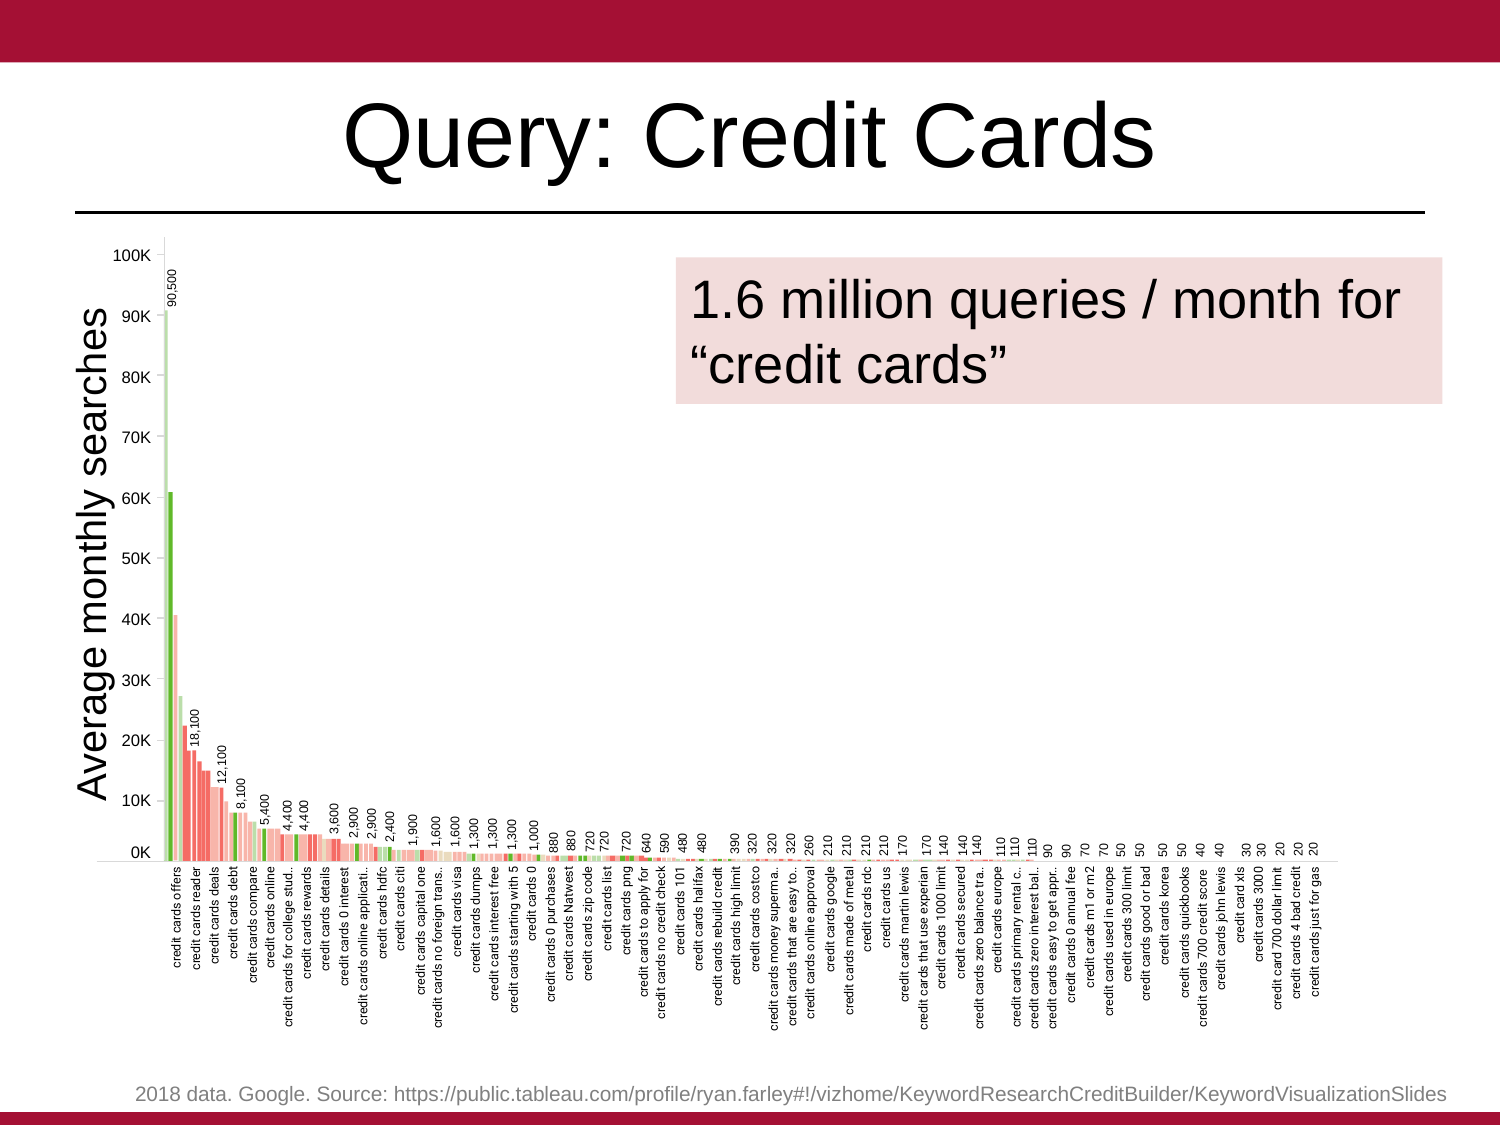

# Query: Credit Cards
100K
90K
80K
70K
60K
50K
40K
30K
20K
10K
0K
90,500
18,100
12,100
8,100
5,400
4,400
4,400
3,600
2,900
2,900
2,400
1,900
1,600
1,600
1,300
1,300
1,300
1,000
880
720
720
720
880
640
590
480
480
320
320
320
390
210
210
210
210
140
140
140
260
170
170
110
110
110
20
20
20
70
70
50
50
50
50
40
40
30
30
90
90

1.6 million queries / month for “credit cards”

credit cards offers
credit cards reader
credit cards deals
credit cards debt
credit cards compare
credit cards online
credit cards for college stud..
credit cards rewards
credit cards details
credit cards 0 interest
credit cards online applicati..
credit cards hdfc
credit cards citi
credit cards capital one
credit cards no foreign trans..
credit cards visa
credit cards dumps
credit cards interest free
credit cards starting with 5
credit cards 0
credit cards 0 purchases
credit cards Natwest
credit cards zip code
credit cards list
credit cards png
credit cards to apply for
credit cards no credit check
credit cards 101
credit cards halifax
credit cards rebuild credit
credit cards high limit
credit cards costco
credit cards money superma..
credit cards that are easy to..
credit cards online approval
credit cards google
credit cards made of metal
credit cards rdc
credit cards us
credit cards martin lewis
credit cards that use experian
credit cards 1000 limit
credit cards secured
credit cards zero balance tra..
credit cards europe
credit cards primary rental c..
credit cards zero interest bal..
credit cards easy to get appr..
credit cards 0 annual fee
credit cards m1 or m2
credit cards used in europe
credit cards 300 limit
credit cards good or bad
credit cards korea
credit cards quickbooks
credit cards 700 credit score
credit cards john lewis
credit card xls
credit cards 3000
credit card 700 dollar limit
credit cards 4 bad credit
credit cards just for gas

Average monthly searches
2018 data. Google. Source: https://public.tableau.com/profile/ryan.farley#!/vizhome/KeywordResearchCreditBuilder/KeywordVisualizationSlides